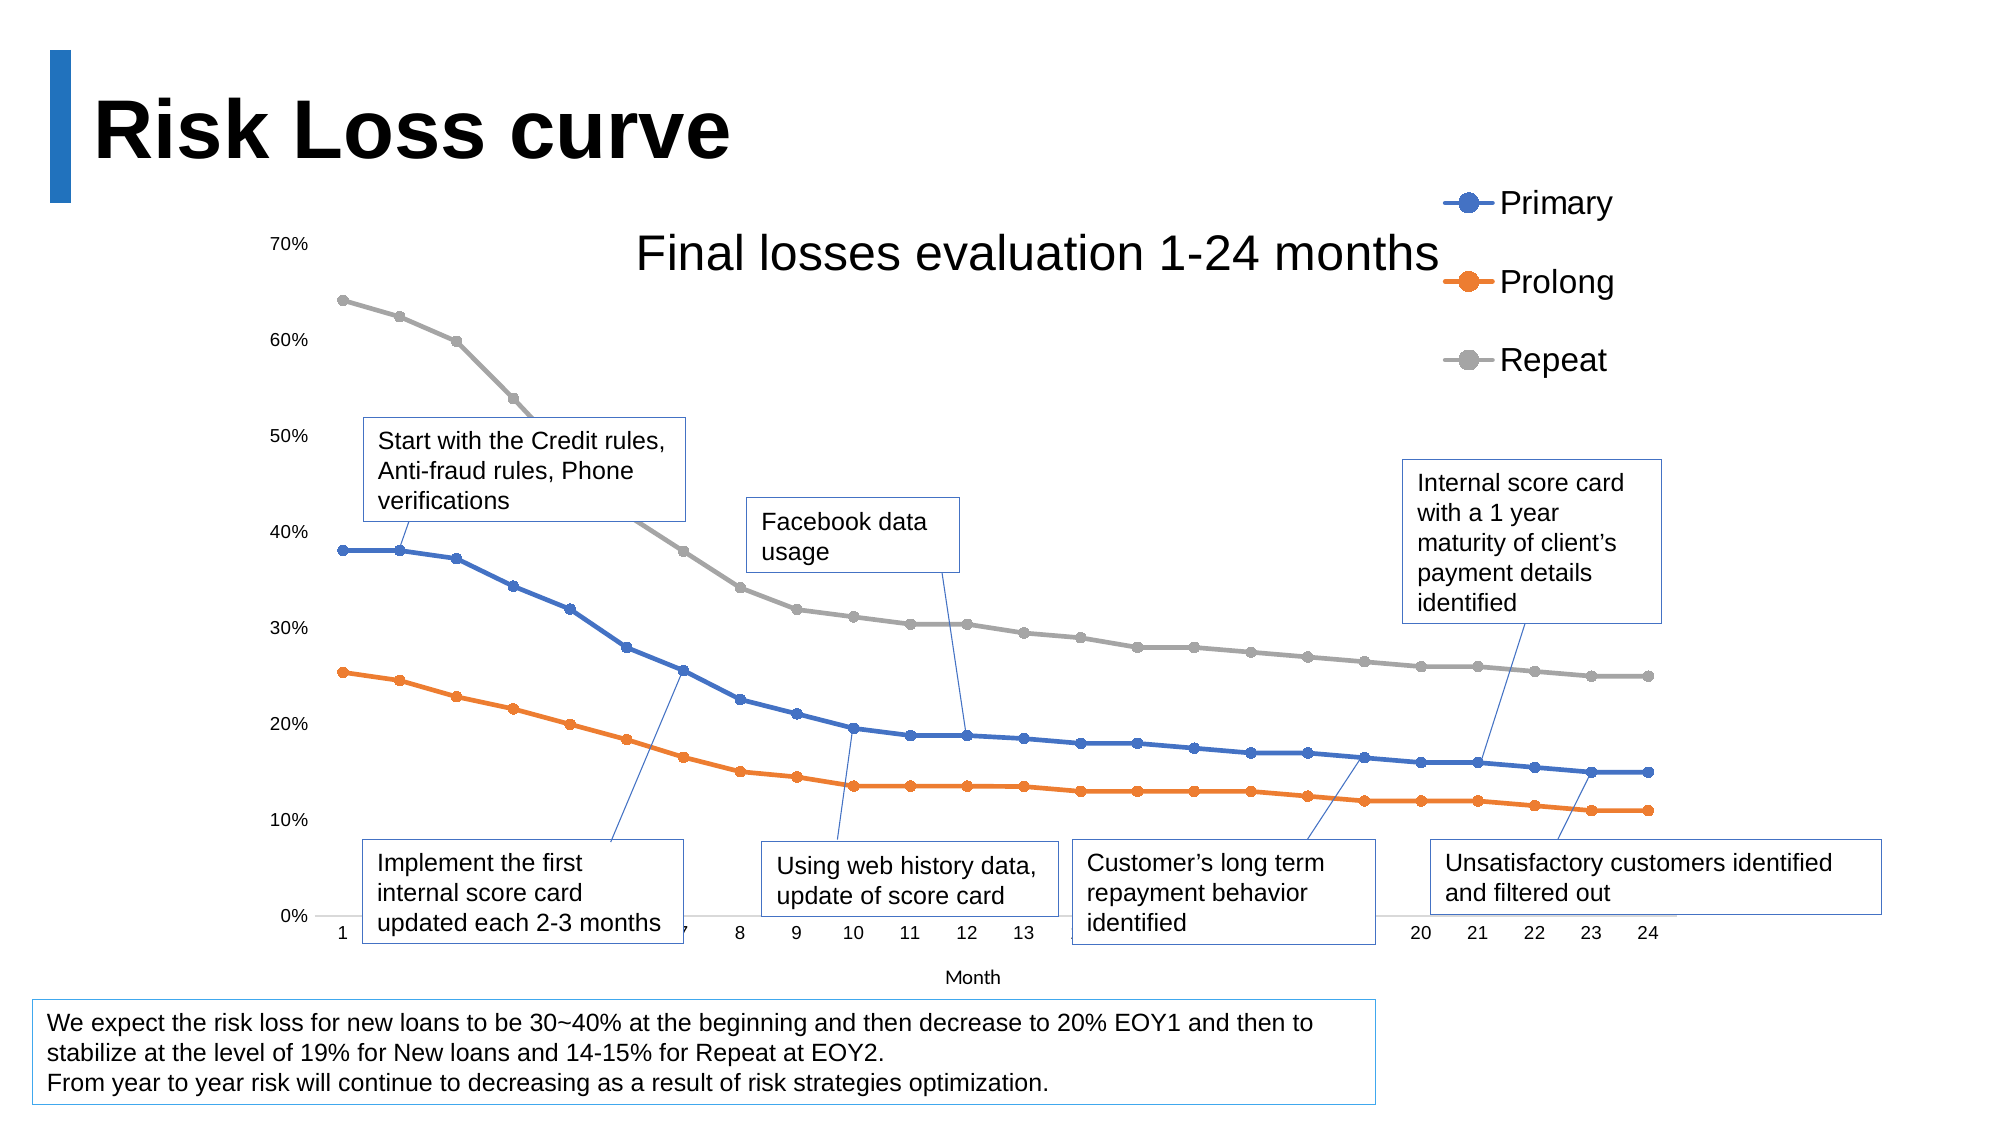

Risk Loss curve

### Chart: Final losses evaluation 1-24 months

| Category | Primary | Prolong | Repeat |
|---|---|---|---|
Start with the Credit rules, Anti-fraud rules, Phone verifications
Internal score card with a 1 year maturity of client’s payment details identified
Facebook data usage
Implement the first internal score card updated each 2-3 months
Customer’s long term repayment behavior identified
Unsatisfactory customers identified and filtered out
Using web history data, update of score card
We expect the risk loss for new loans to be 30~40% at the beginning and then decrease to 20% EOY1 and then to stabilize at the level of 19% for New loans and 14-15% for Repeat at EOY2.
From year to year risk will continue to decreasing as a result of risk strategies optimization.